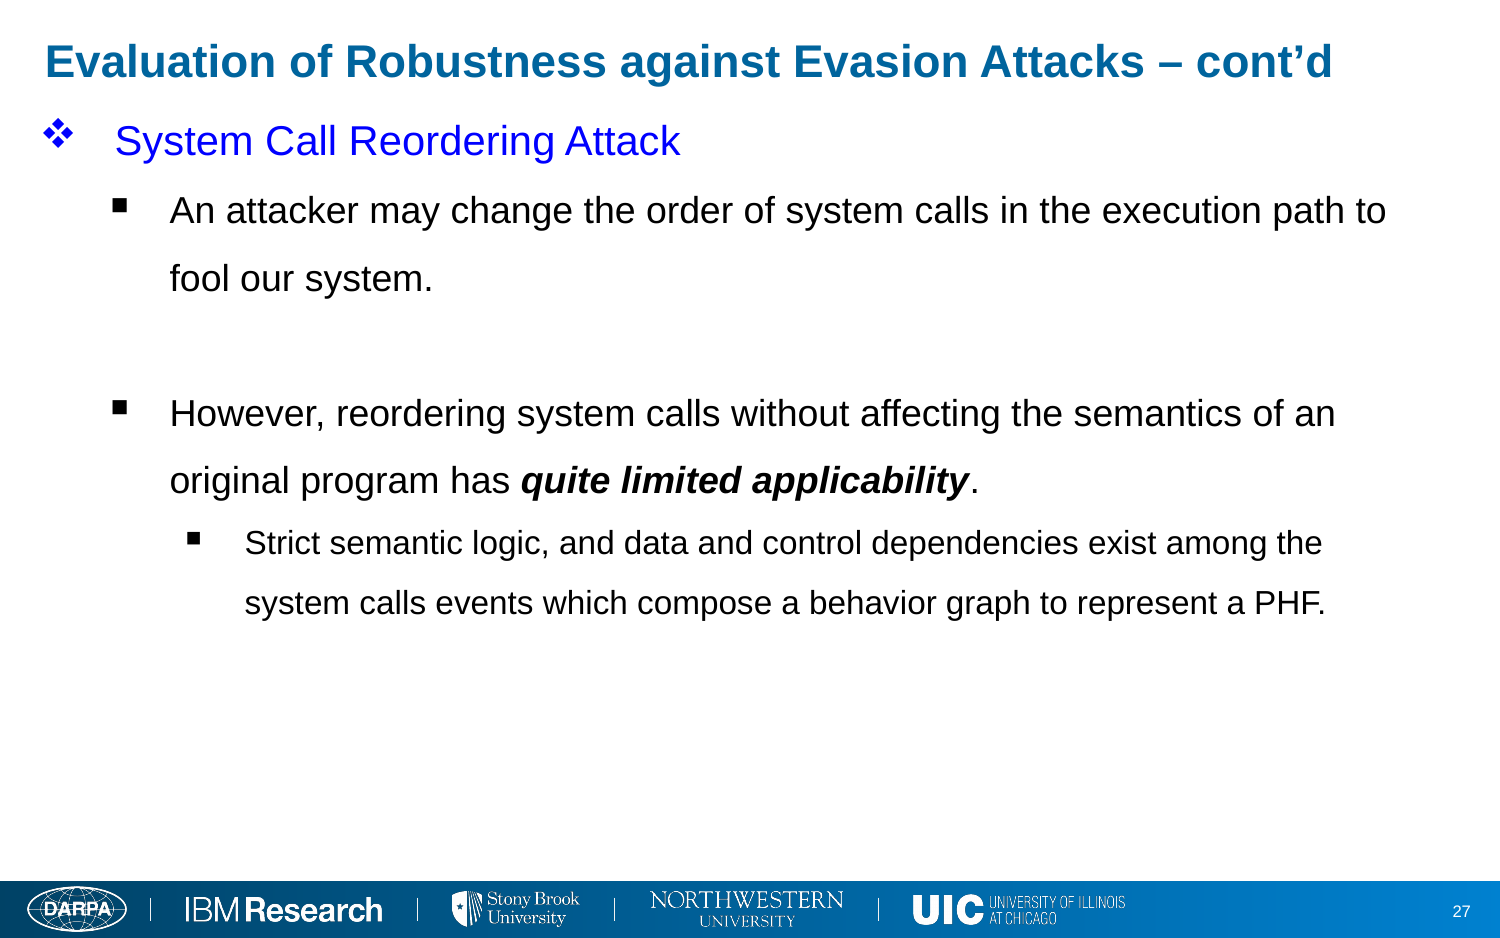

# Evaluation of Robustness against Evasion Attacks – cont’d
System Call Reordering Attack
An attacker may change the order of system calls in the execution path to fool our system.

However, reordering system calls without affecting the semantics of an original program has quite limited applicability.
Strict semantic logic, and data and control dependencies exist among the system calls events which compose a behavior graph to represent a PHF.